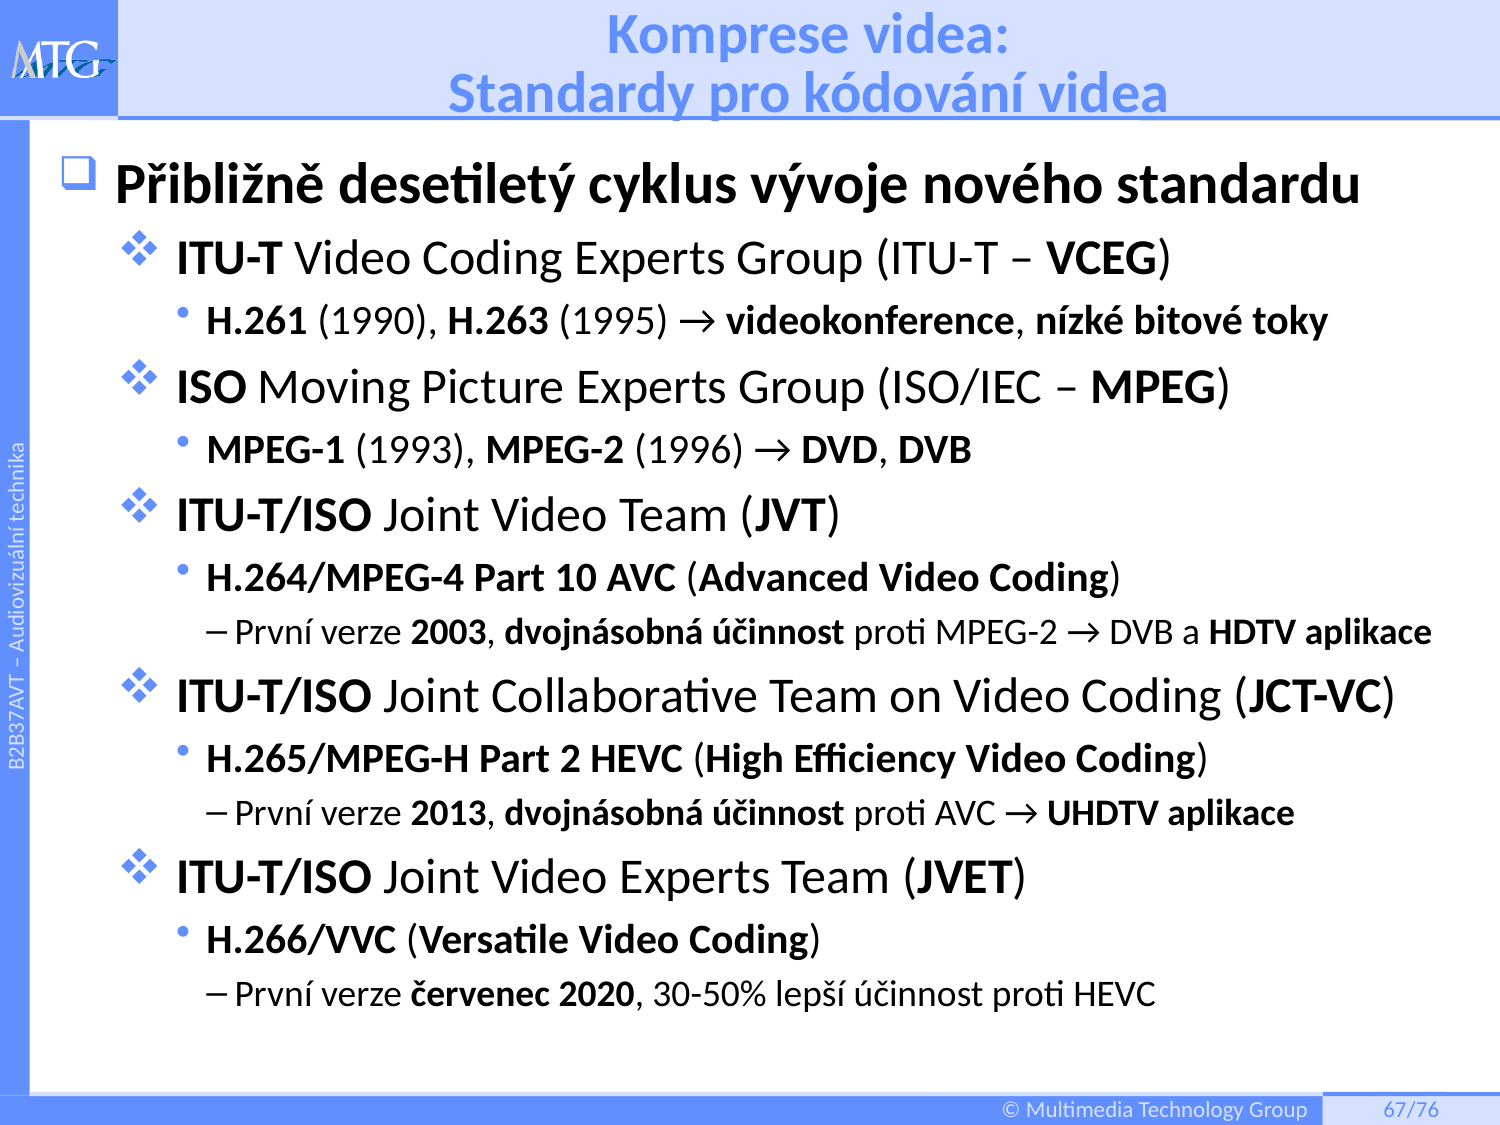

# Komprese videa: Standardy pro kódování videa
Přibližně desetiletý cyklus vývoje nového standardu
ITU-T Video Coding Experts Group (ITU-T – VCEG)
H.261 (1990), H.263 (1995) → videokonference, nízké bitové toky
ISO Moving Picture Experts Group (ISO/IEC – MPEG)
MPEG-1 (1993), MPEG-2 (1996) → DVD, DVB
ITU-T/ISO Joint Video Team (JVT)
H.264/MPEG-4 Part 10 AVC (Advanced Video Coding)
První verze 2003, dvojnásobná účinnost proti MPEG-2 → DVB a HDTV aplikace
ITU-T/ISO Joint Collaborative Team on Video Coding (JCT-VC)
H.265/MPEG-H Part 2 HEVC (High Efficiency Video Coding)
První verze 2013, dvojnásobná účinnost proti AVC → UHDTV aplikace
ITU-T/ISO Joint Video Experts Team (JVET)
H.266/VVC (Versatile Video Coding)
První verze červenec 2020, 30-50% lepší účinnost proti HEVC
67/76